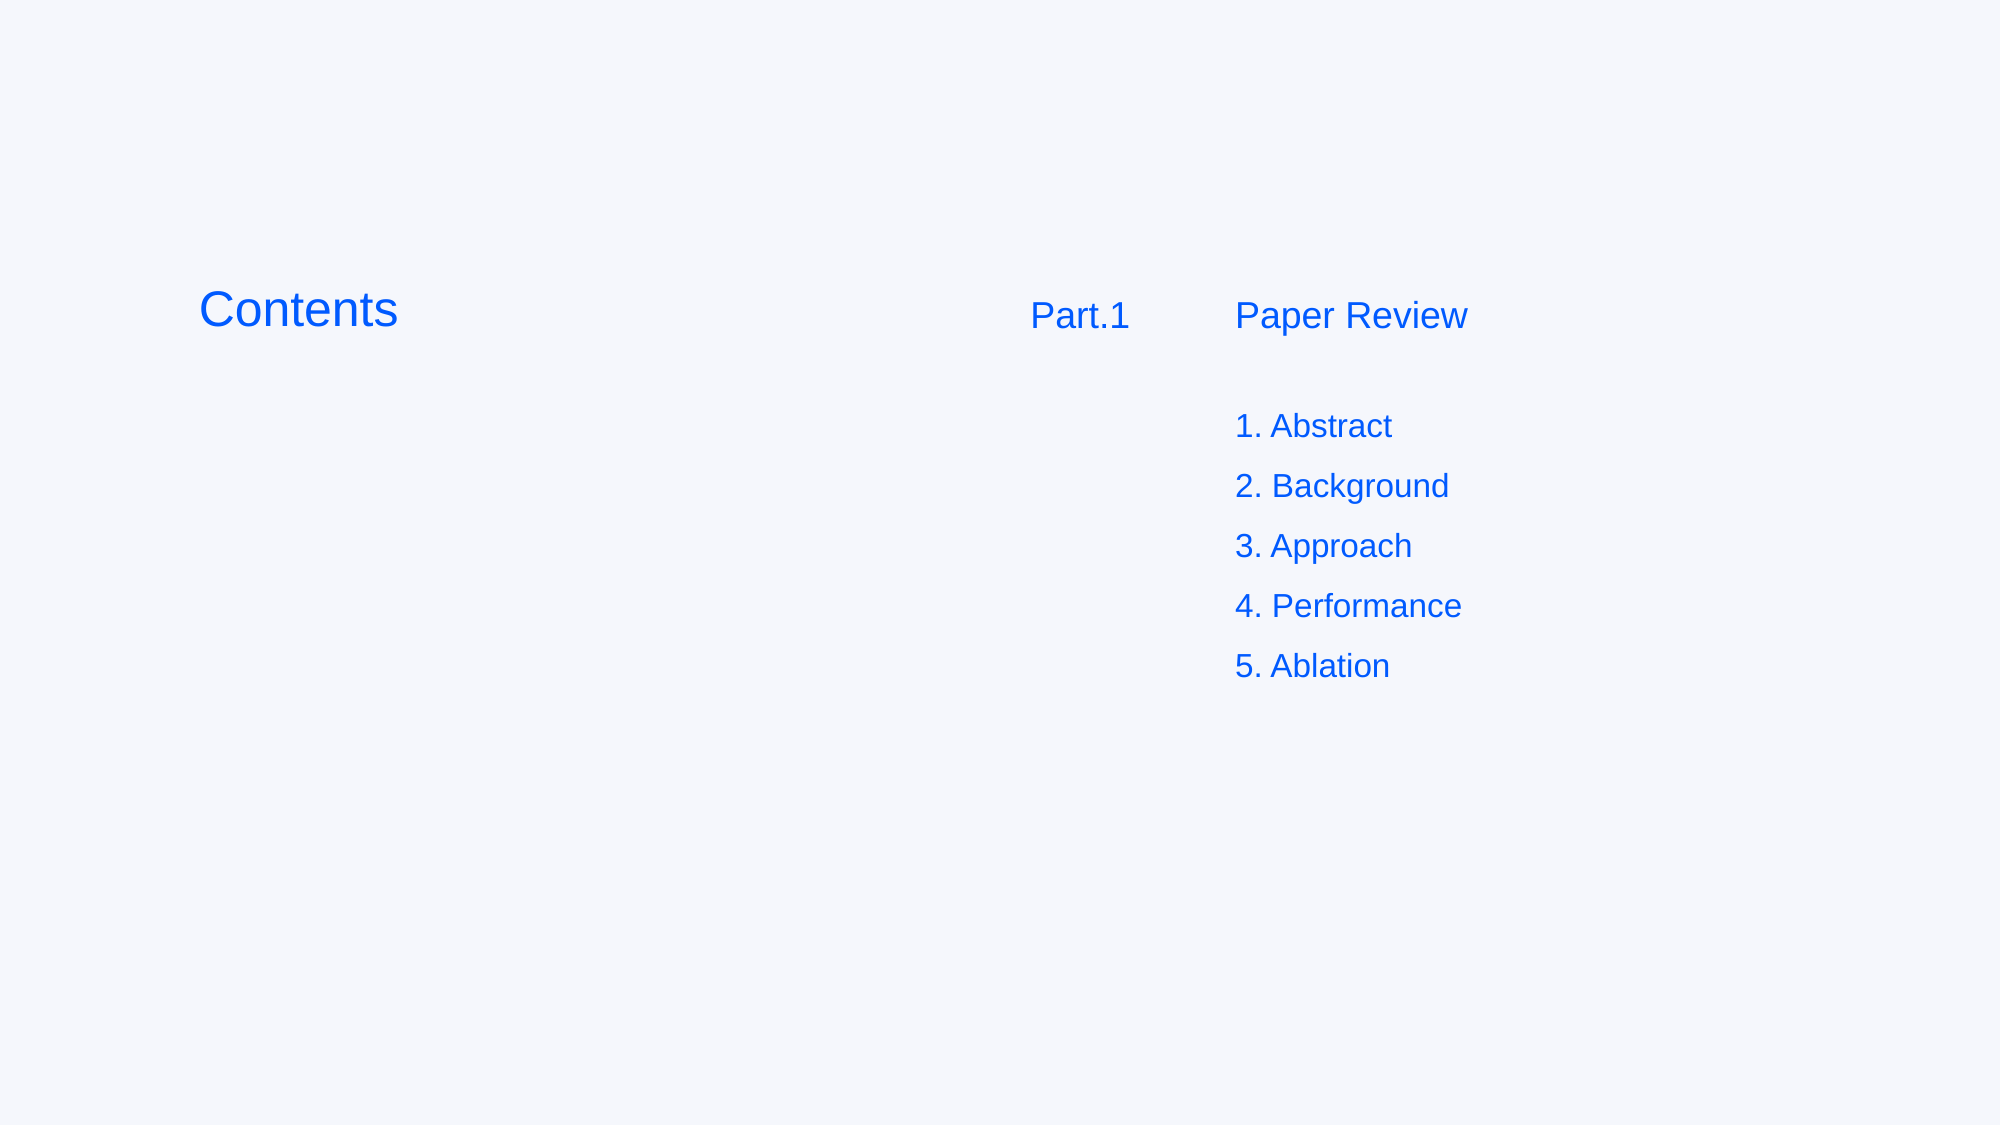

Contents
Part.1
Paper Review
1. Abstract
2. Background
3. Approach
4. Performance
5. Ablation